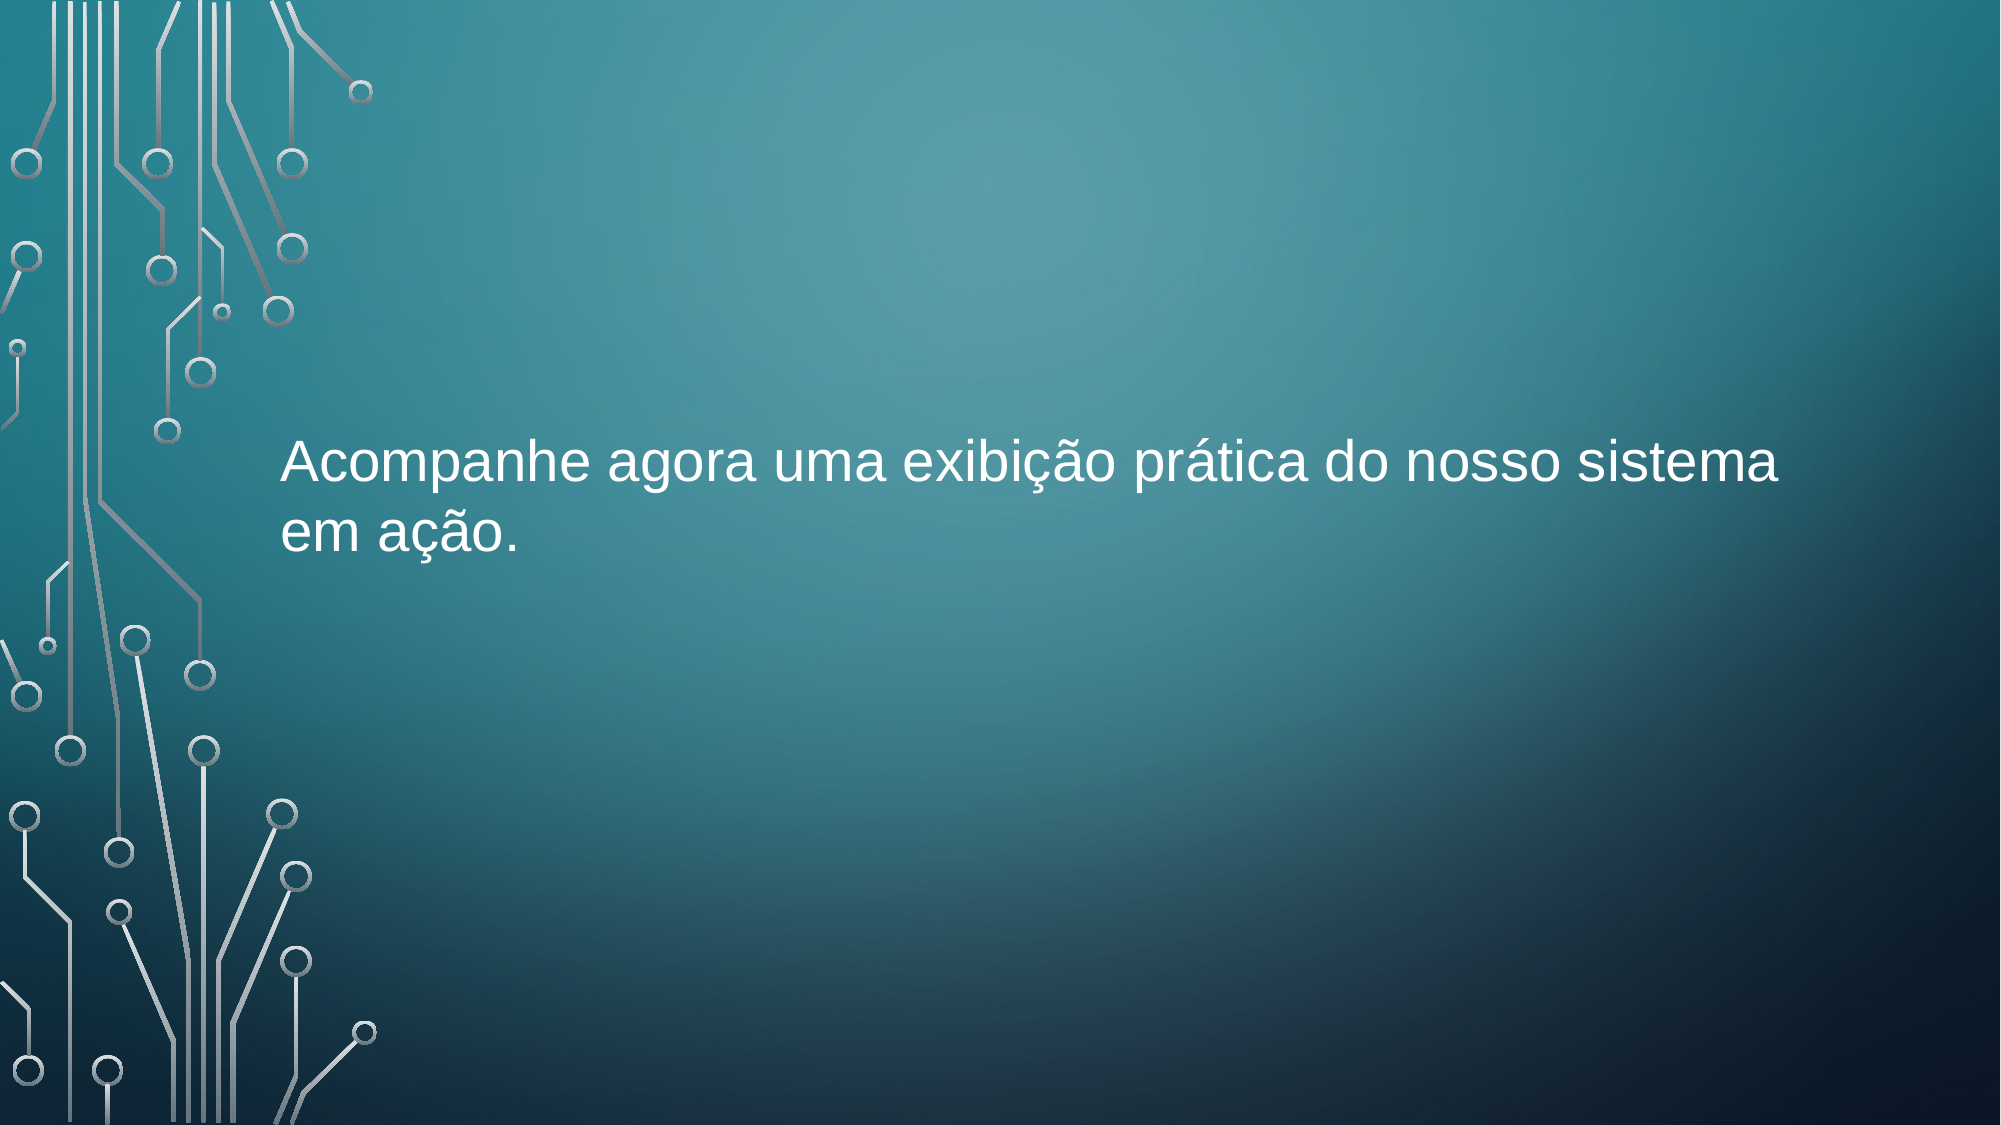

Acompanhe agora uma exibição prática do nosso sistema em ação.